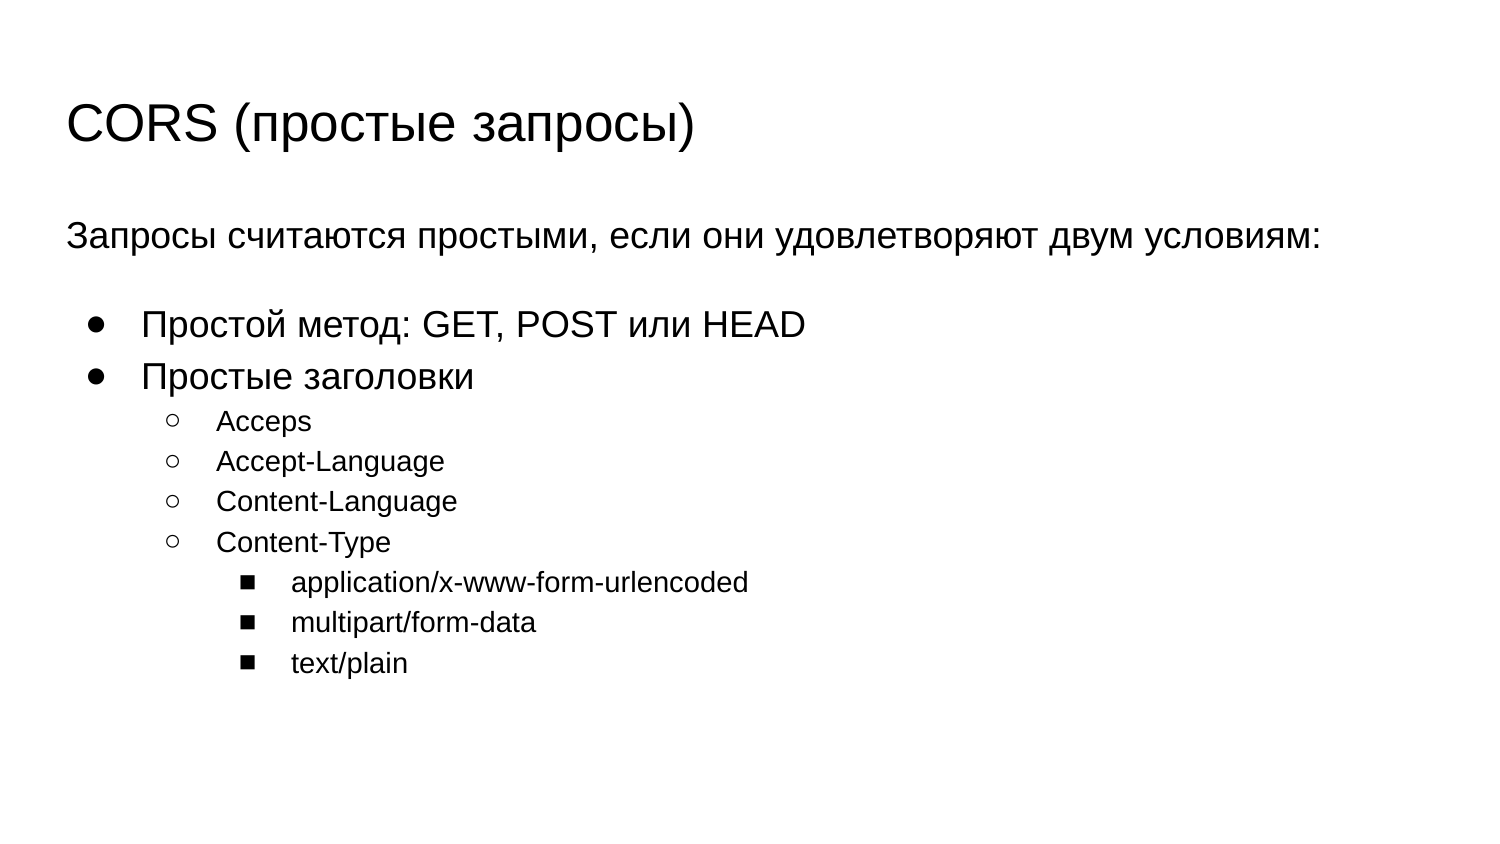

# CORS (простые запросы)
Запросы считаются простыми, если они удовлетворяют двум условиям:
Простой метод: GET, POST или HEAD
Простые заголовки
Acceps
Accept-Language
Content-Language
Content-Type
application/x-www-form-urlencoded
multipart/form-data
text/plain